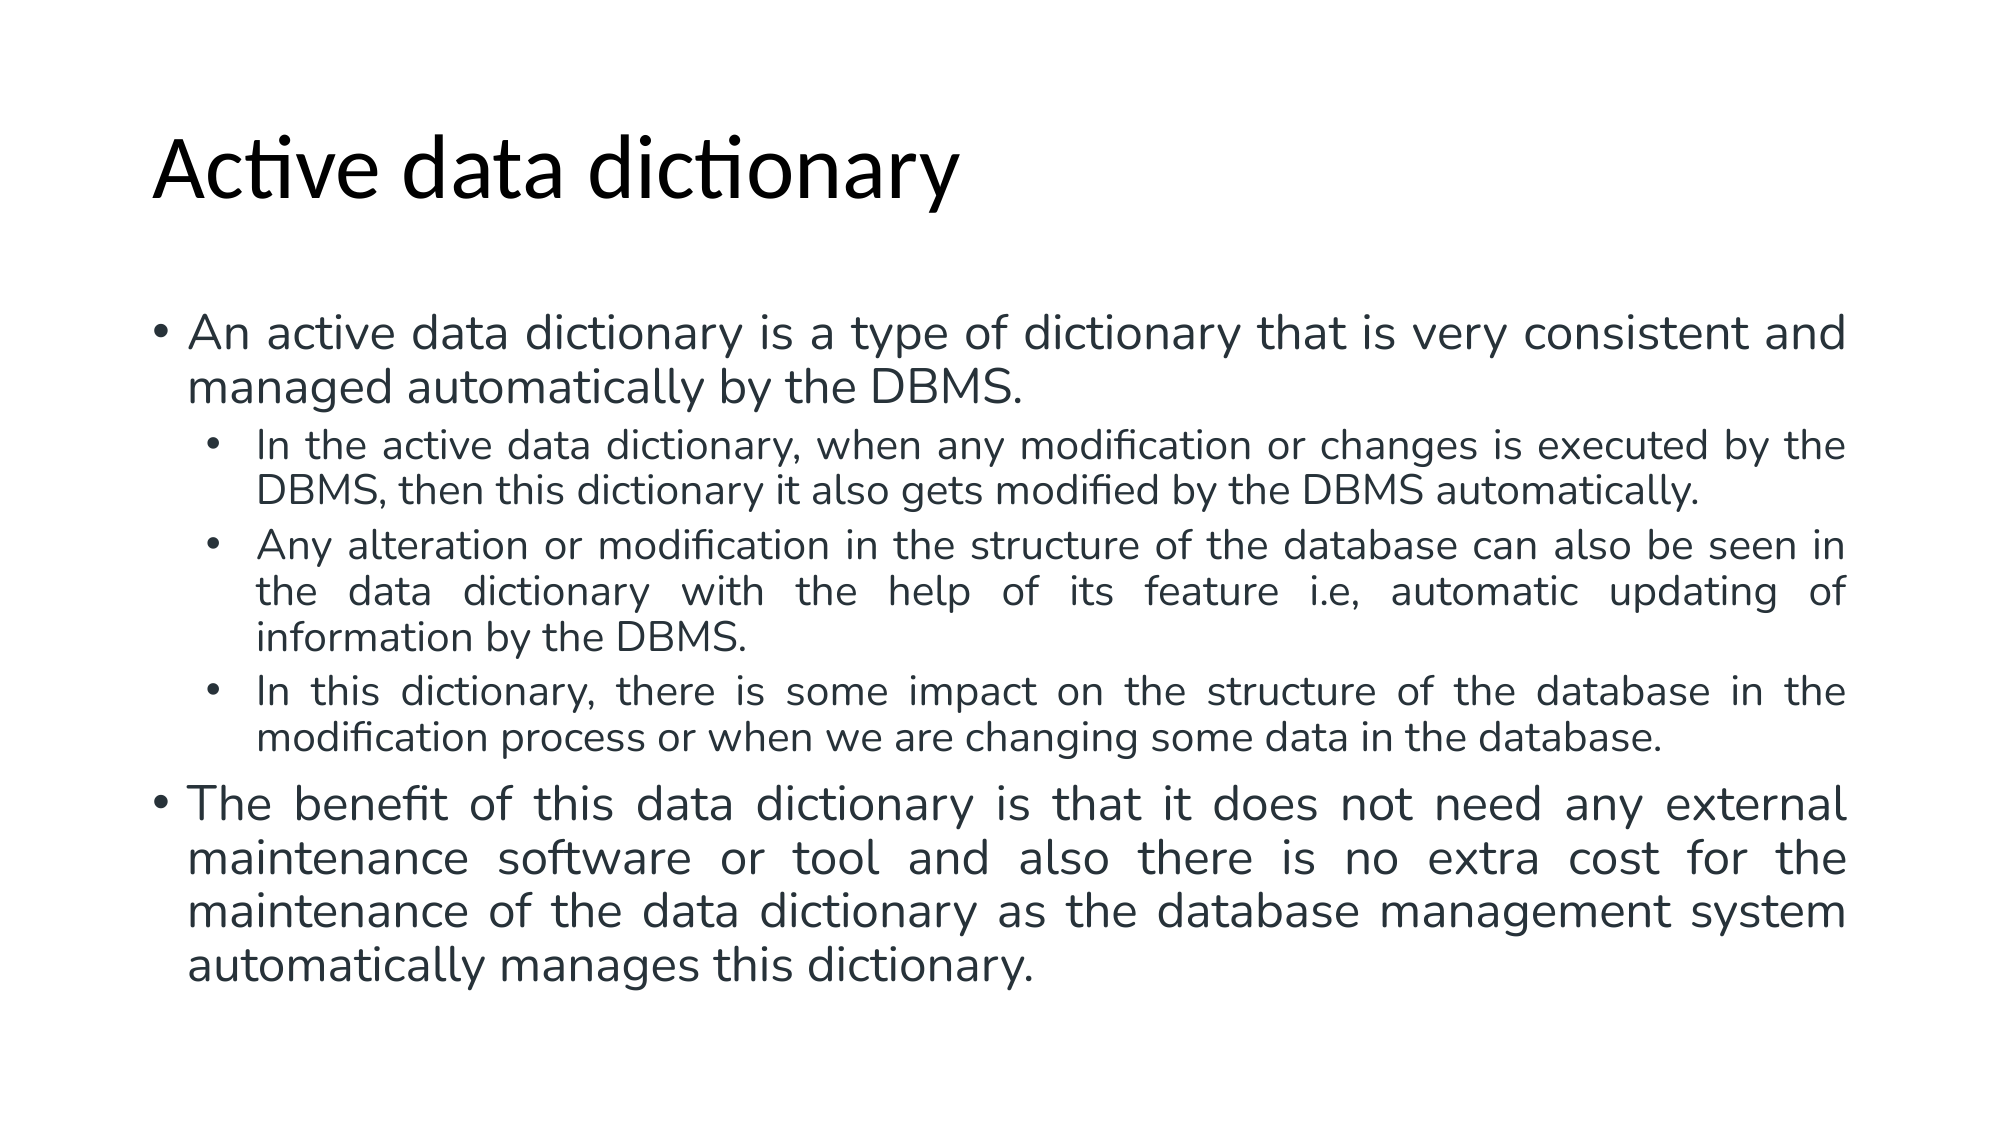

# Active data dictionary
An active data dictionary is a type of dictionary that is very consistent and managed automatically by the DBMS.
In the active data dictionary, when any modification or changes is executed by the DBMS, then this dictionary it also gets modified by the DBMS automatically.
Any alteration or modification in the structure of the database can also be seen in the data dictionary with the help of its feature i.e, automatic updating of information by the DBMS.
In this dictionary, there is some impact on the structure of the database in the modification process or when we are changing some data in the database.
The benefit of this data dictionary is that it does not need any external maintenance software or tool and also there is no extra cost for the maintenance of the data dictionary as the database management system automatically manages this dictionary.